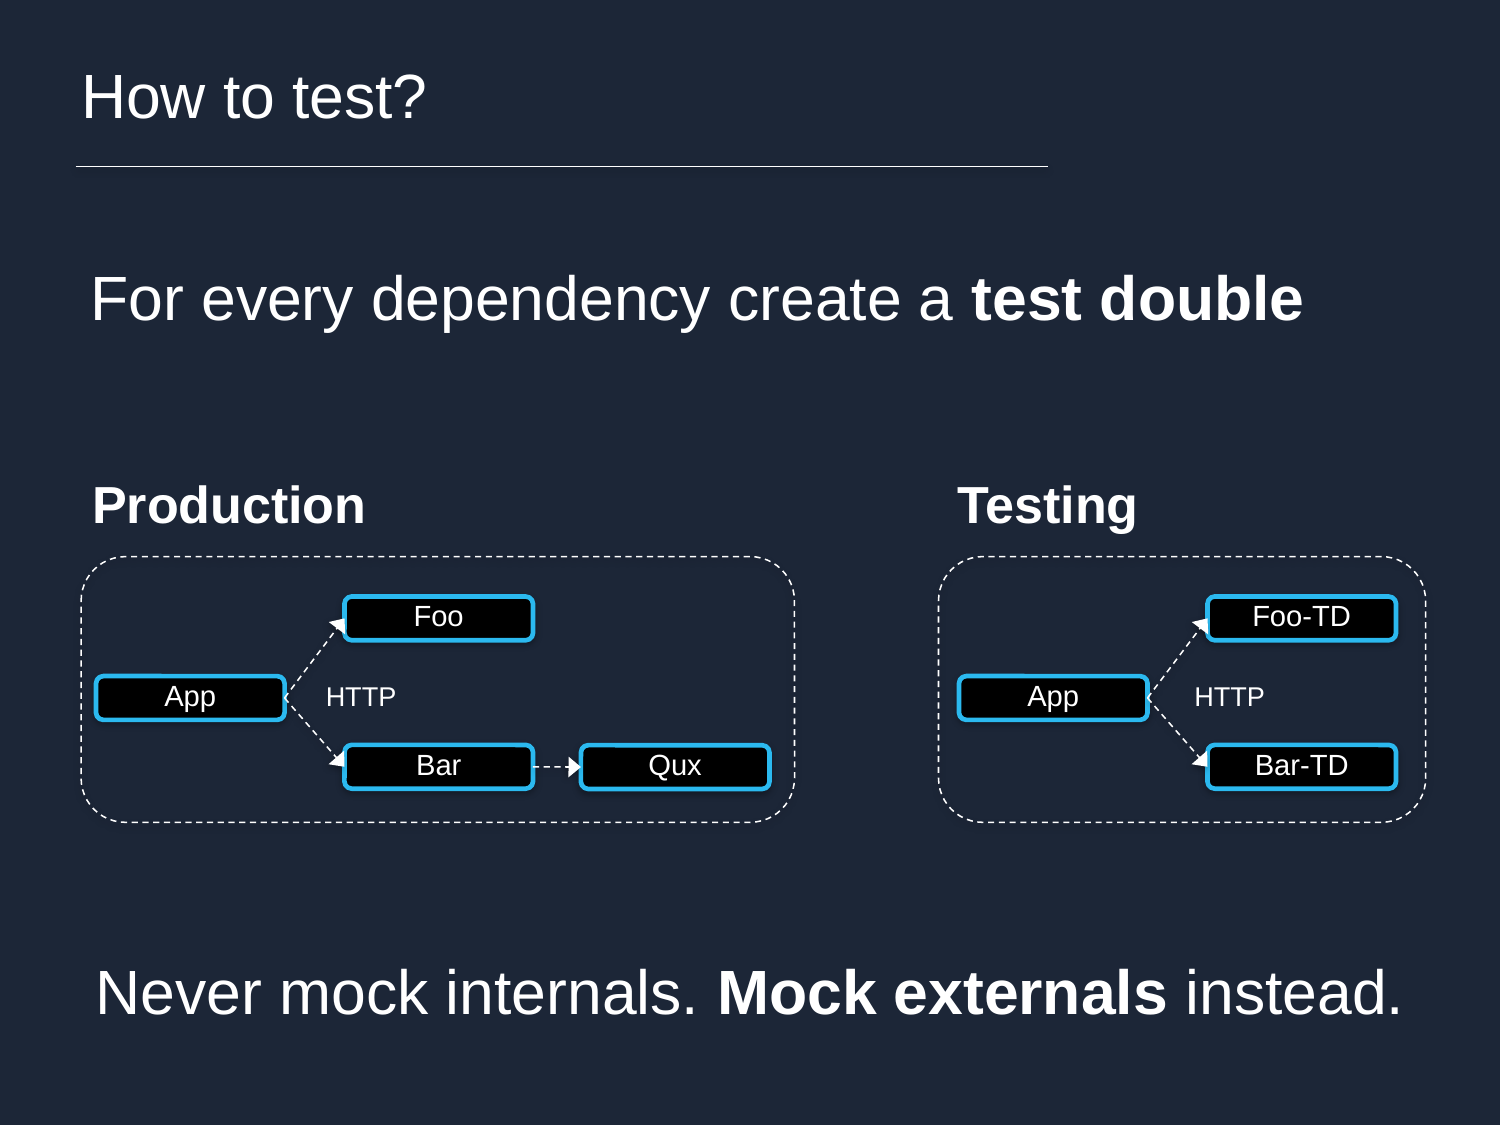

How to test?
For every dependency create a test double
Production

Foo
HTTP
App
Bar
Qux
Testing

Foo-TD
HTTP
App
Bar-TD
Never mock internals. Mock externals instead.